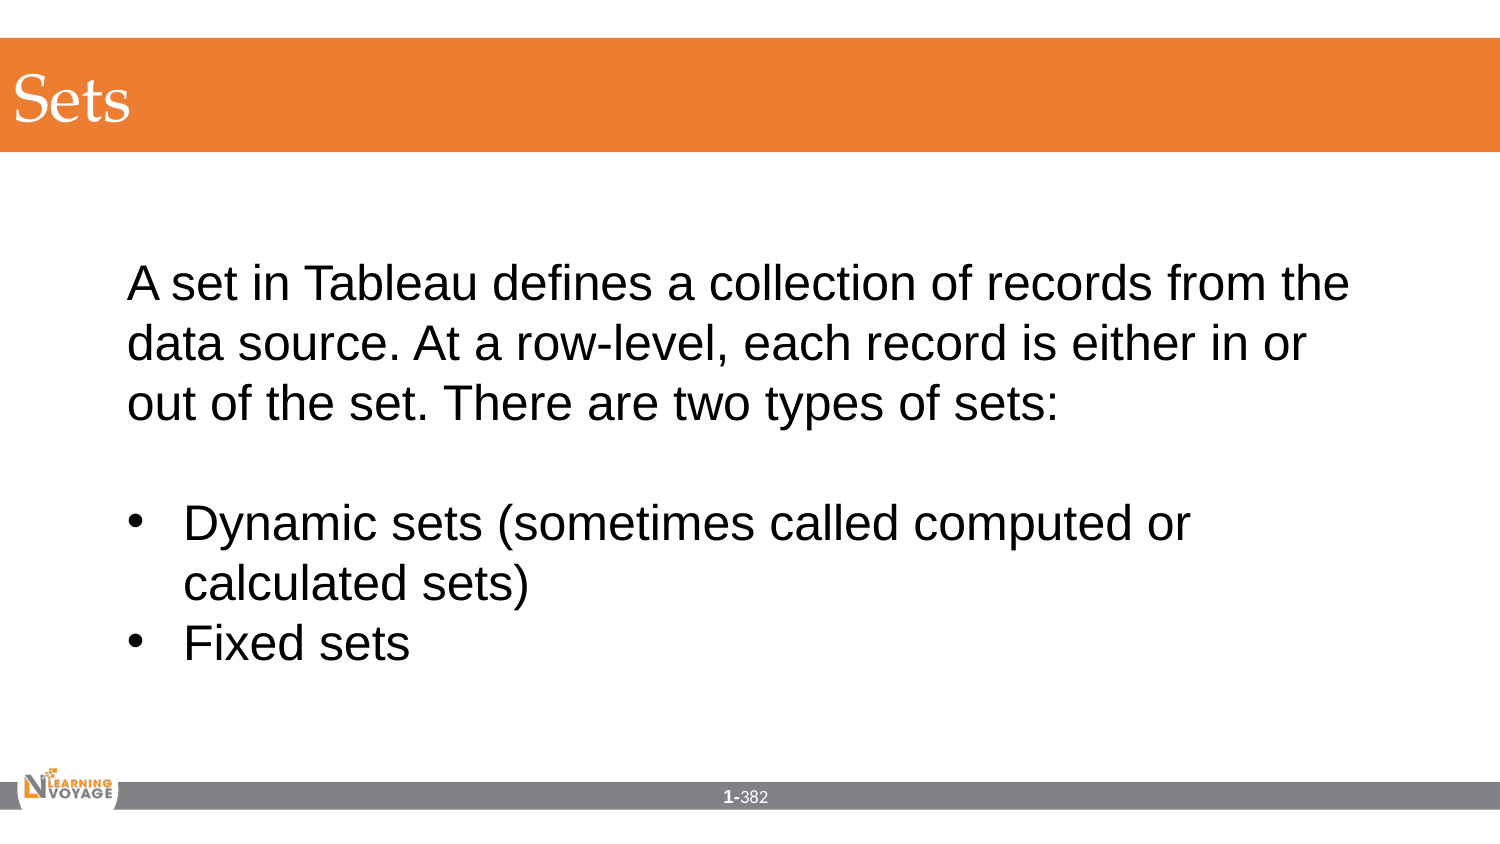

Sets
A set in Tableau defines a collection of records from the data source. At a row-level, each record is either in or out of the set. There are two types of sets:

Dynamic sets (sometimes called computed or calculated sets)
Fixed sets
1-382